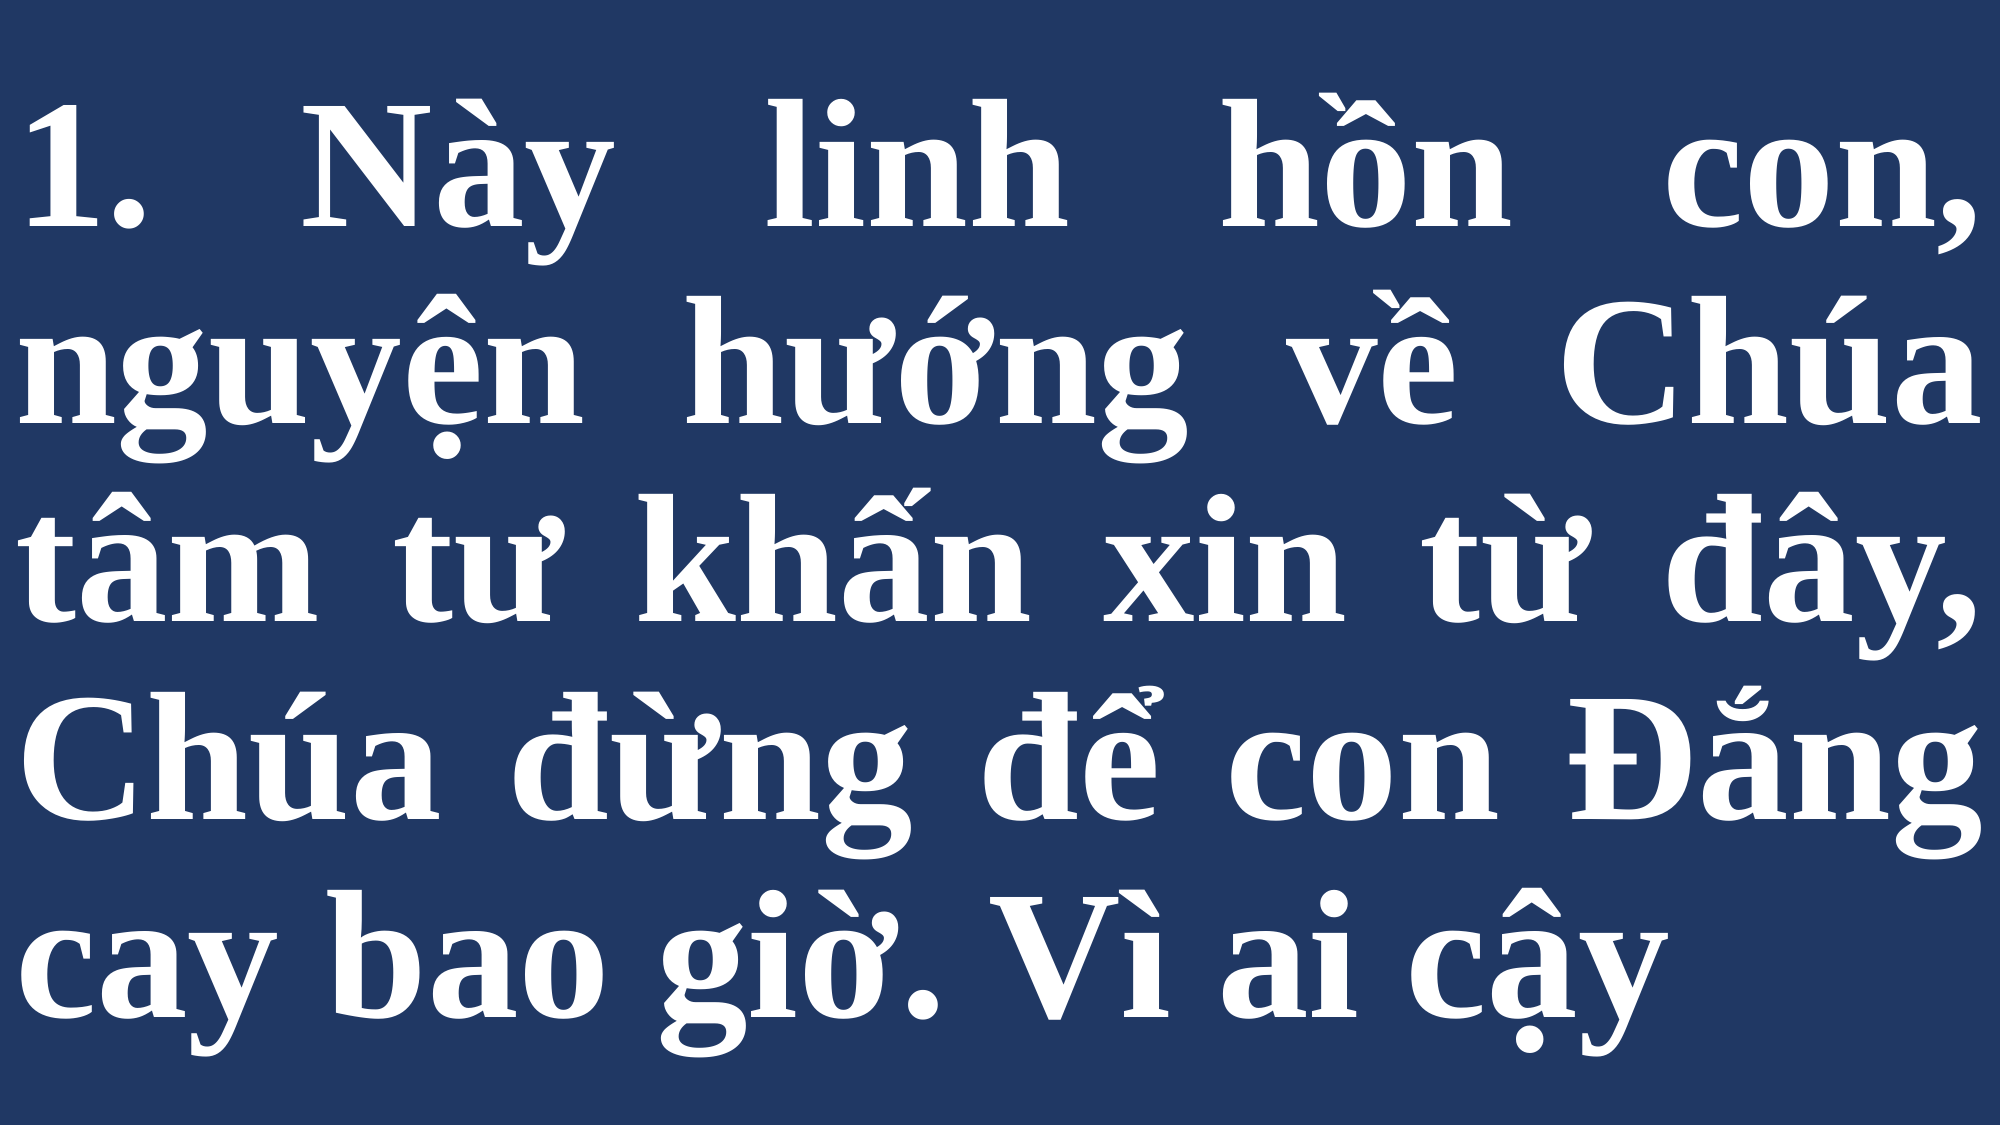

# 1. Này linh hồn con, nguyện hướng về Chúa tâm tư khấn xin từ đây, Chúa đừng để con Đắng cay bao giờ. Vì ai cậy